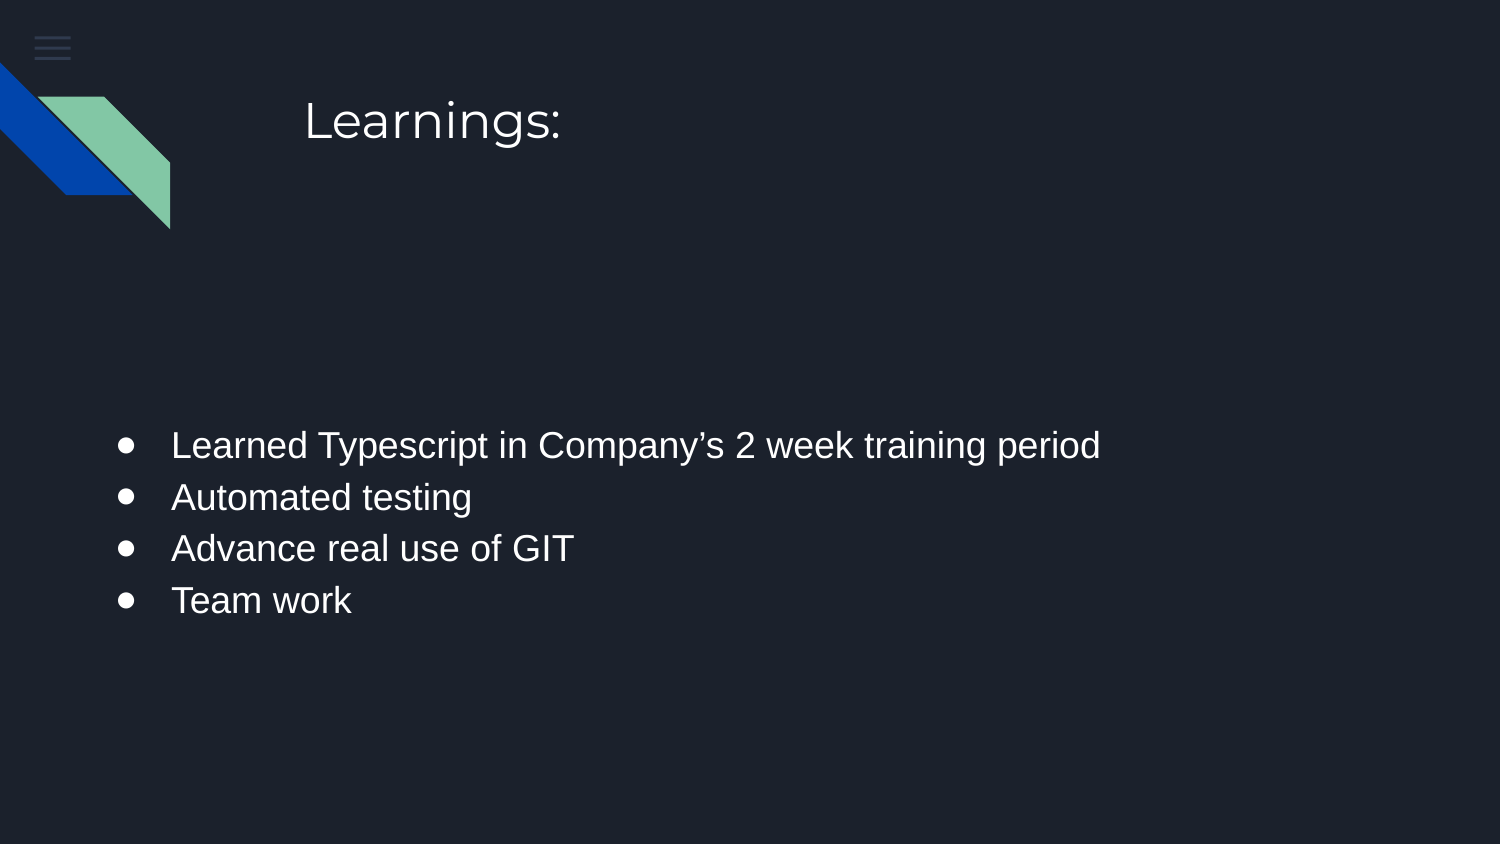

# Learnings:
Learned Typescript in Company’s 2 week training period
Automated testing
Advance real use of GIT
Team work